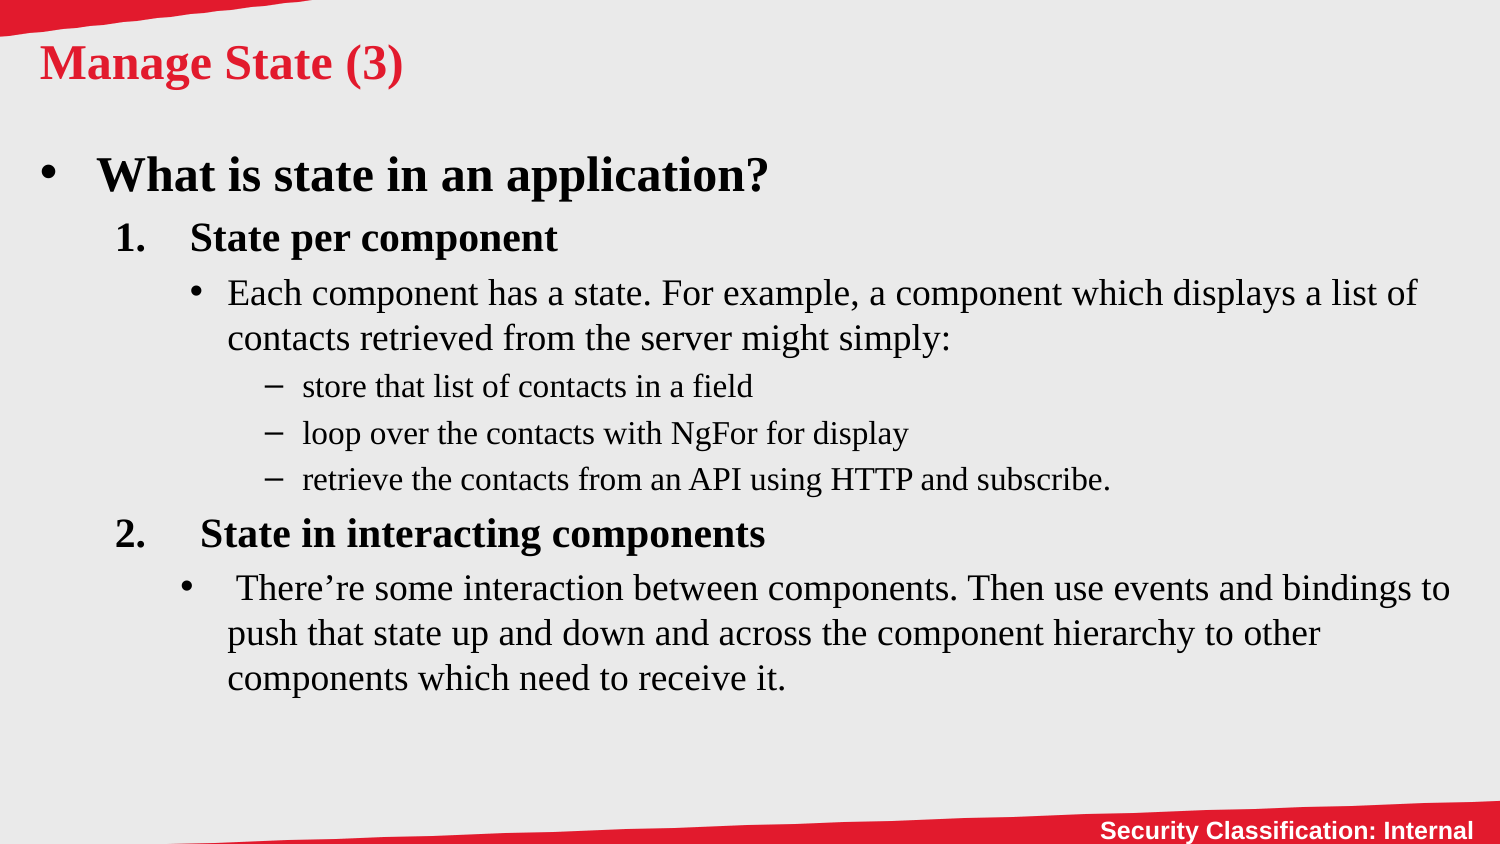

# Manage State (3)
What is state in an application?
State per component
Each component has a state. For example, a component which displays a list of contacts retrieved from the server might simply:
store that list of contacts in a field
loop over the contacts with NgFor for display
retrieve the contacts from an API using HTTP and subscribe.
 State in interacting components
 There’re some interaction between components. Then use events and bindings to push that state up and down and across the component hierarchy to other components which need to receive it.